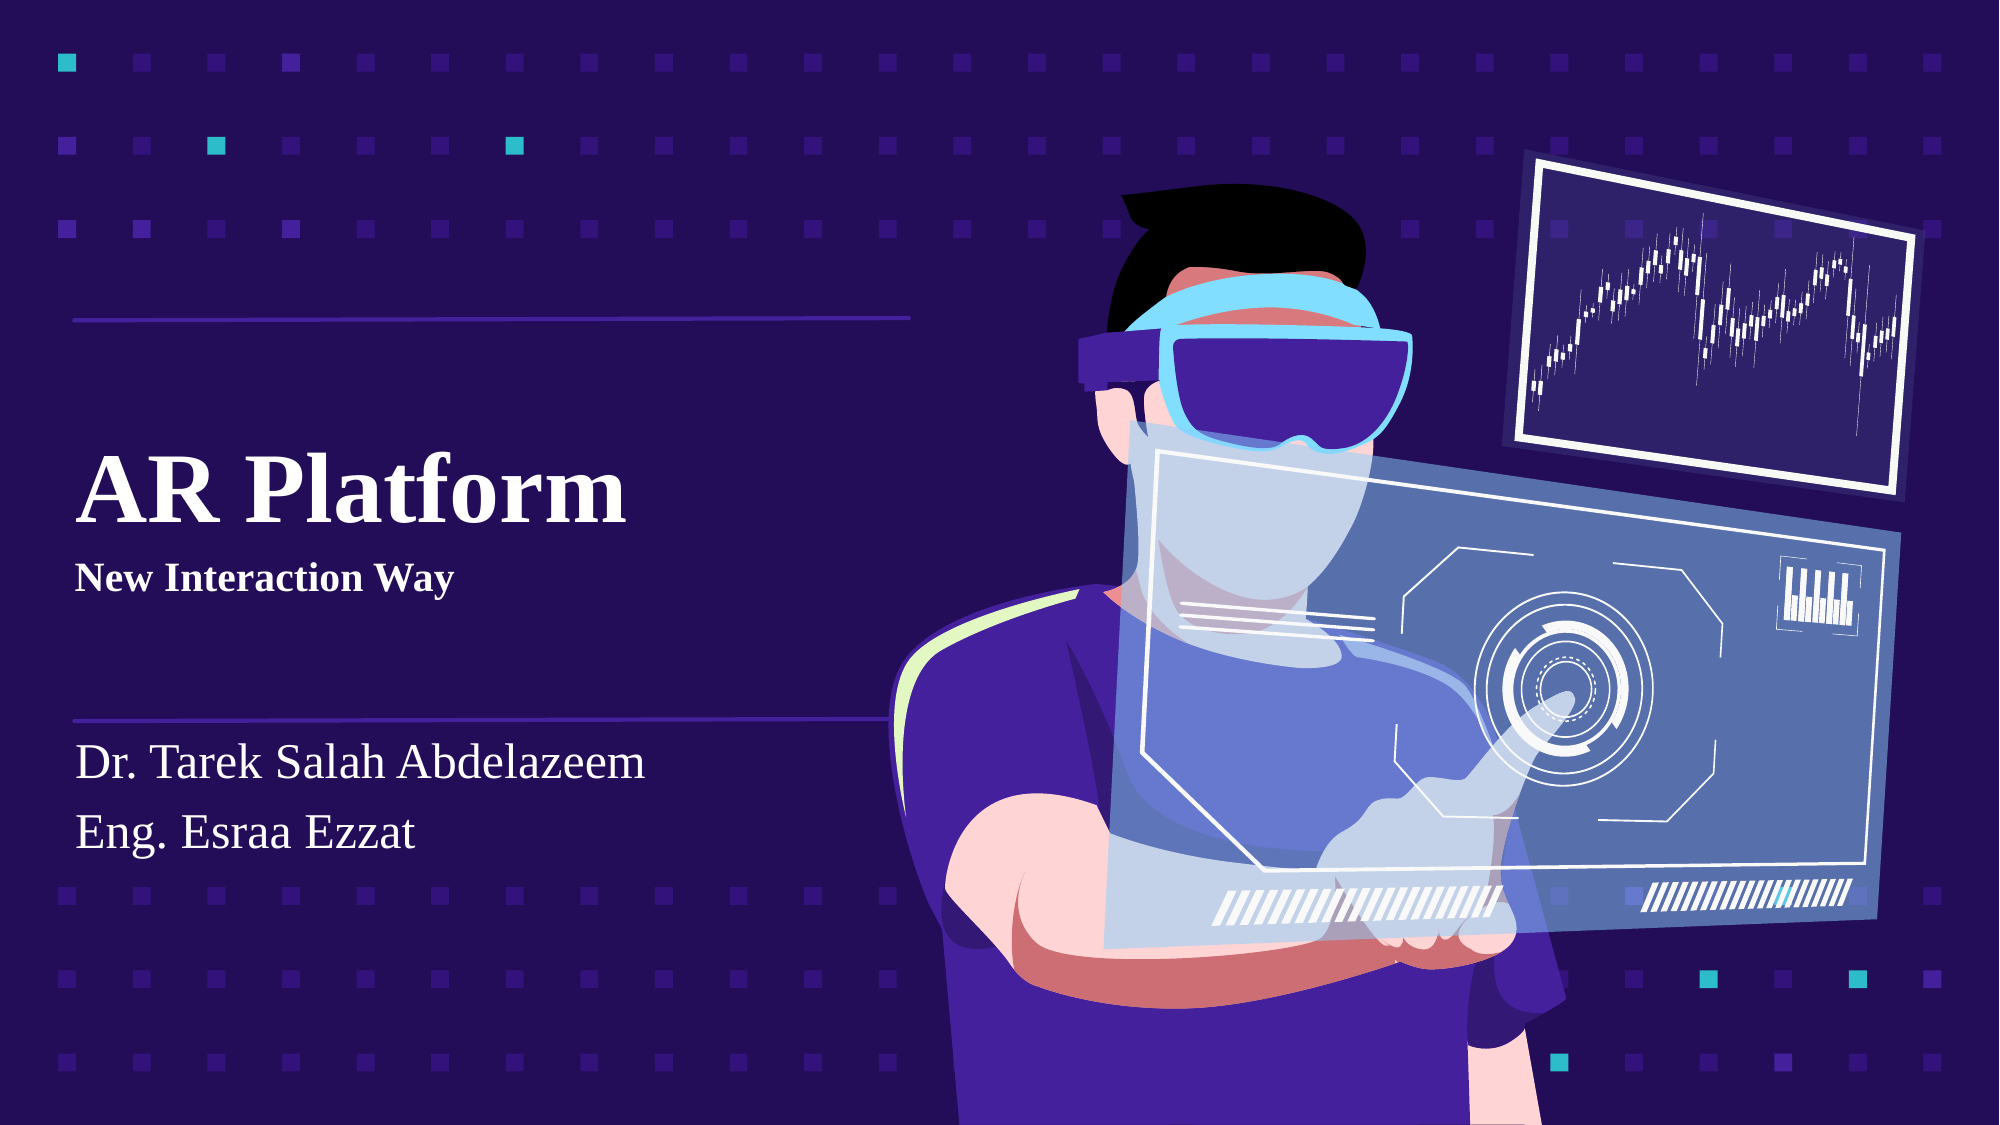

# AR Platform
New Interaction Way
Dr. Tarek Salah Abdelazeem
Eng. Esraa Ezzat